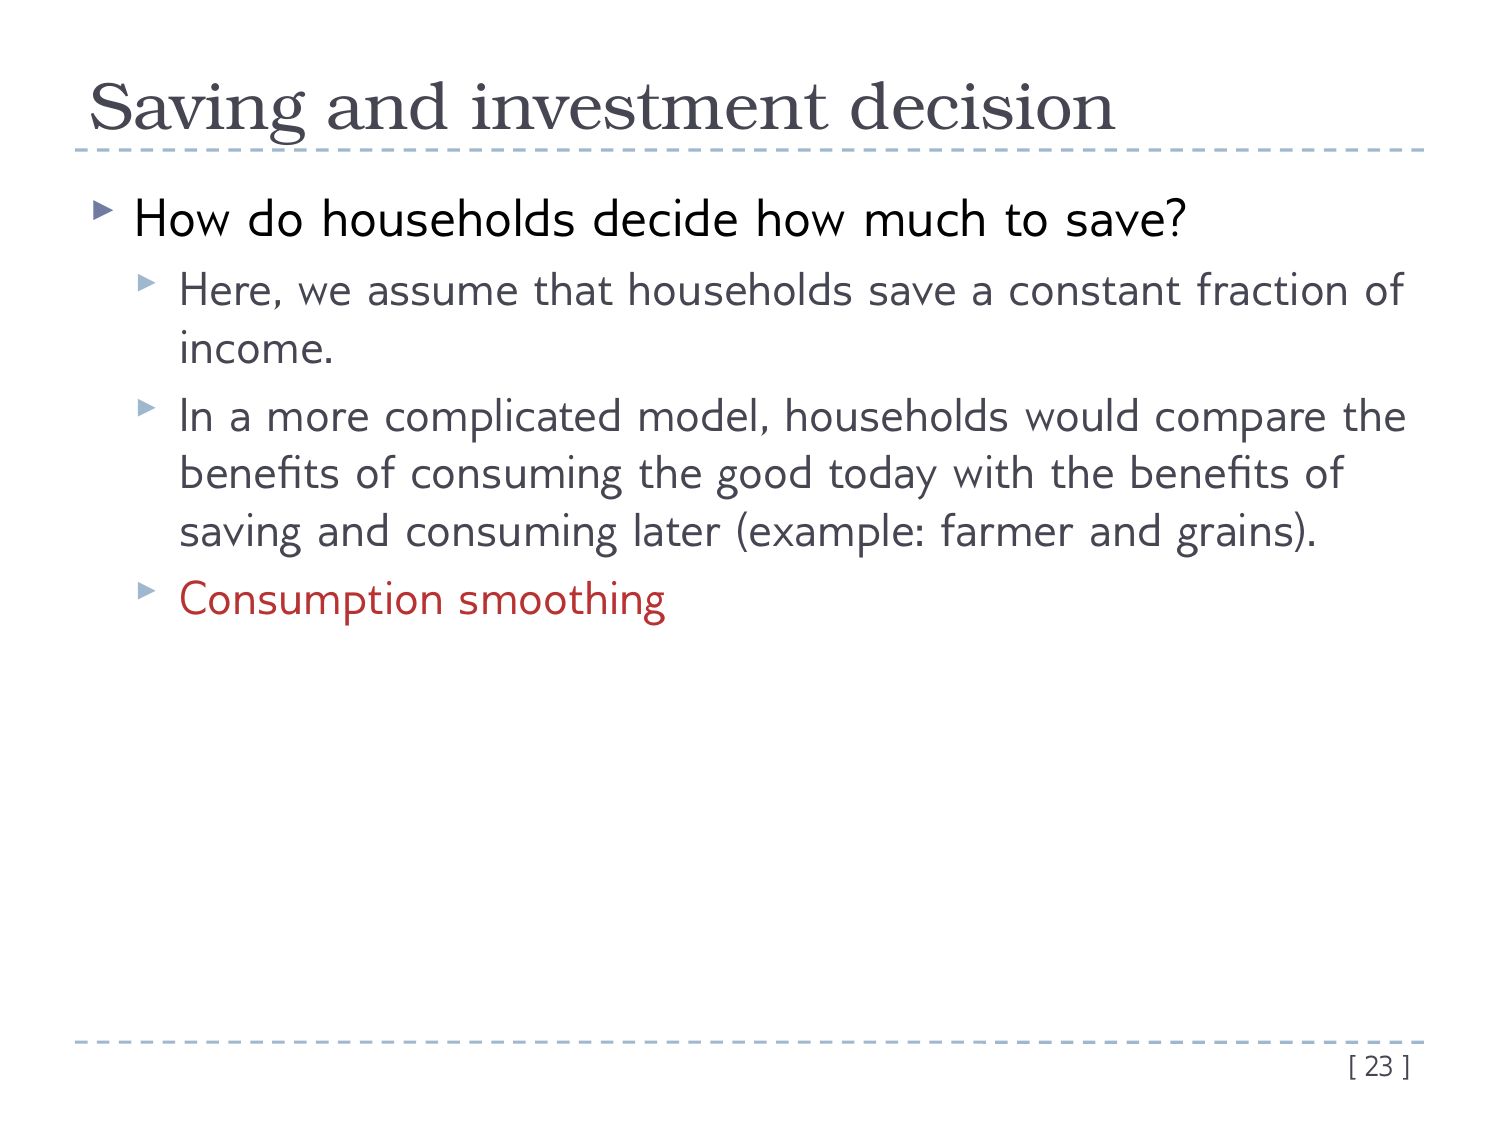

# Saving and investment decision
How do households decide how much to save?
Here, we assume that households save a constant fraction of income.
In a more complicated model, households would compare the benefits of consuming the good today with the benefits of saving and consuming later (example: farmer and grains).
Consumption smoothing
[ 23 ]